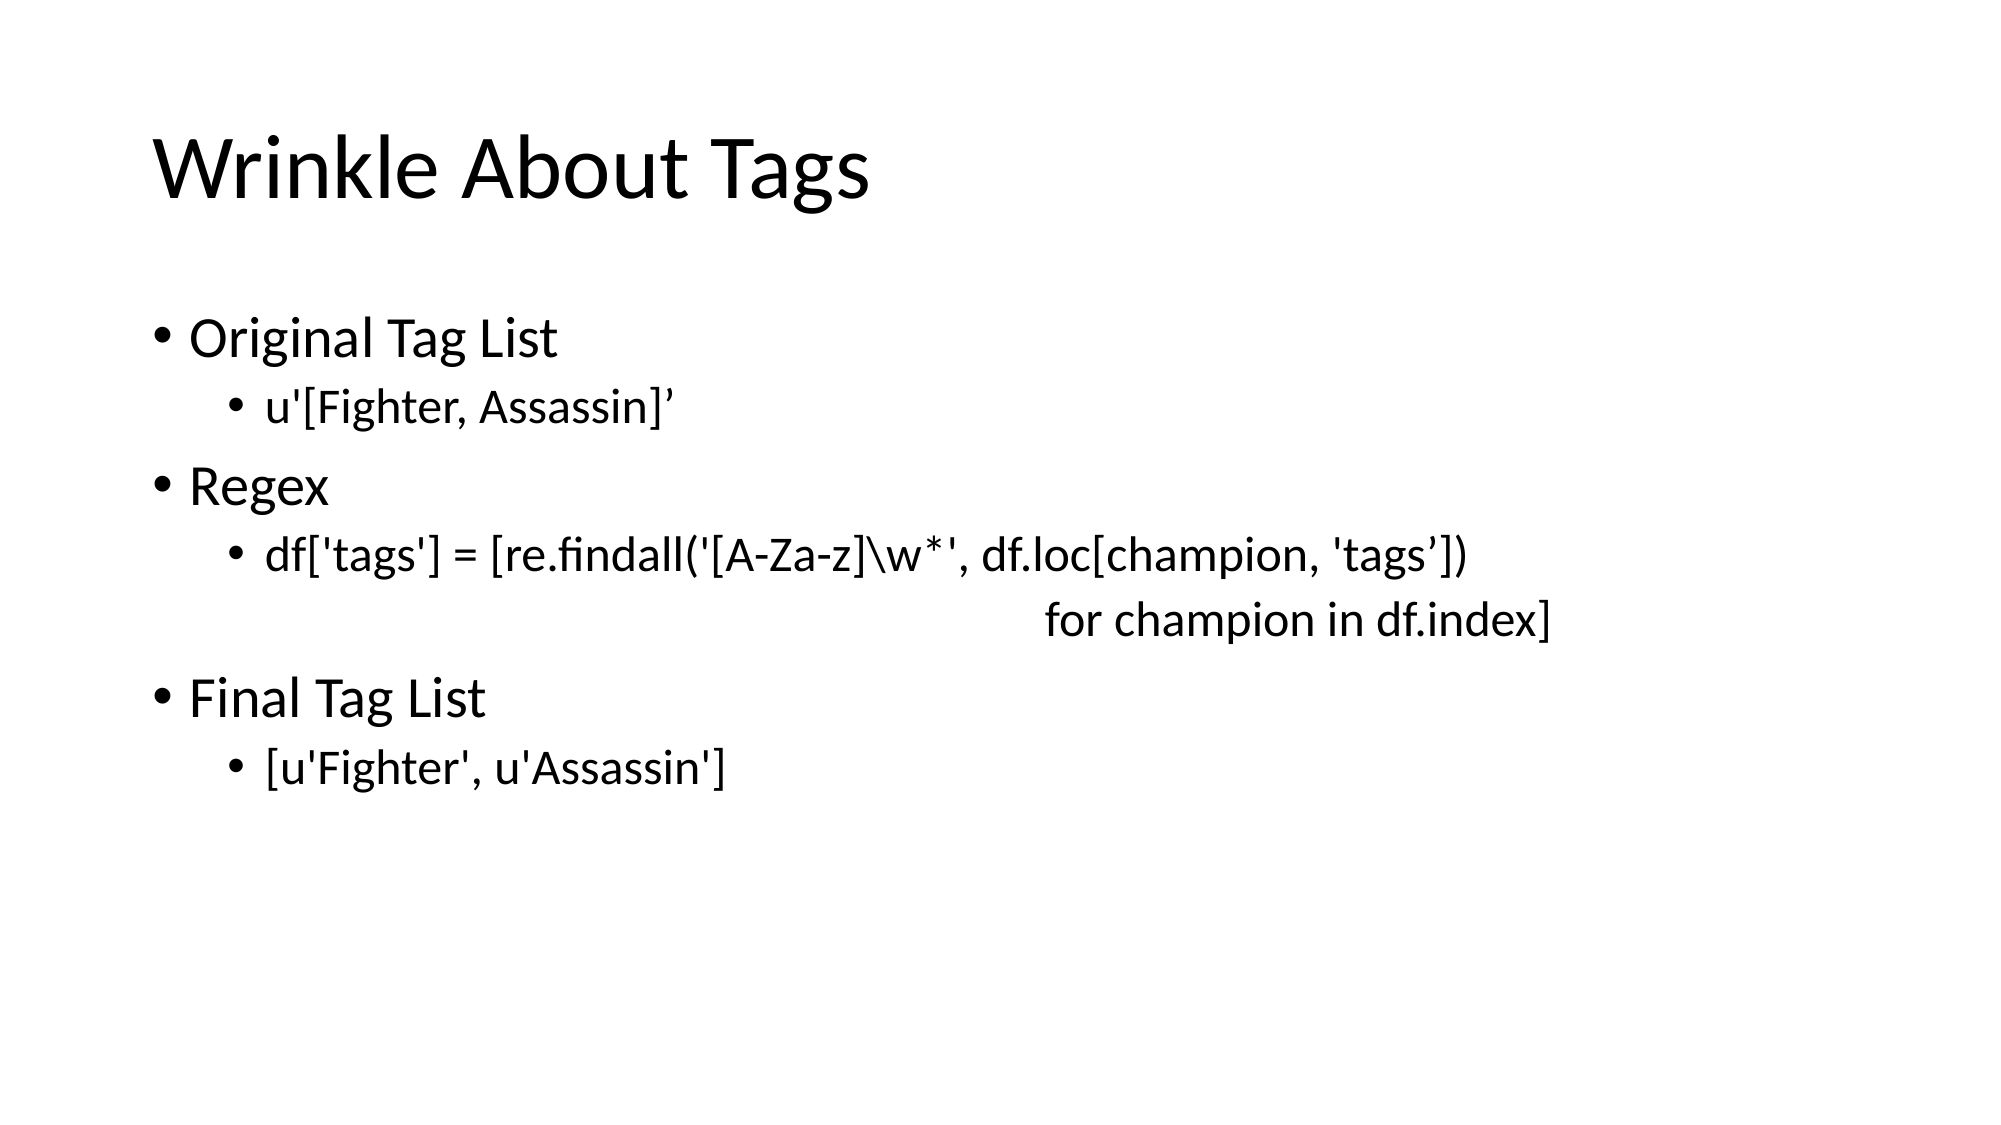

# Wrinkle About Tags
Original Tag List
u'[Fighter, Assassin]’
Regex
df['tags'] = [re.findall('[A-Za-z]\w*', df.loc[champion, 'tags’])
					      for champion in df.index]
Final Tag List
[u'Fighter', u'Assassin']